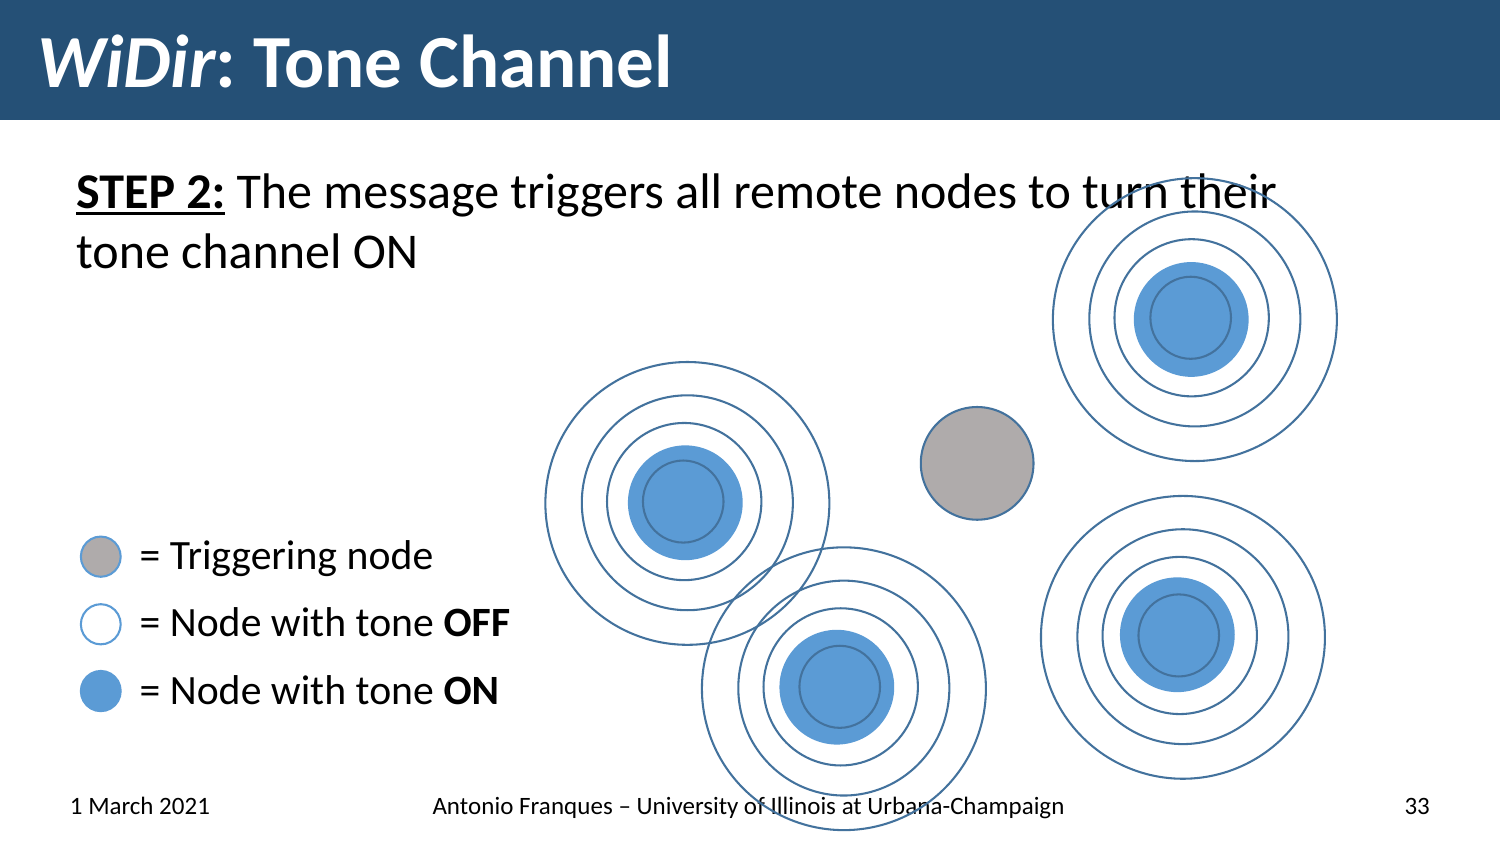

# WiDir: Tone Channel
STEP 2: The message triggers all remote nodes to turn their tone channel ON

      = Triggering node

      = Node with tone OFF

      = Node with tone ON

1 March 2021
Antonio Franques – University of Illinois at Urbana-Champaign
33